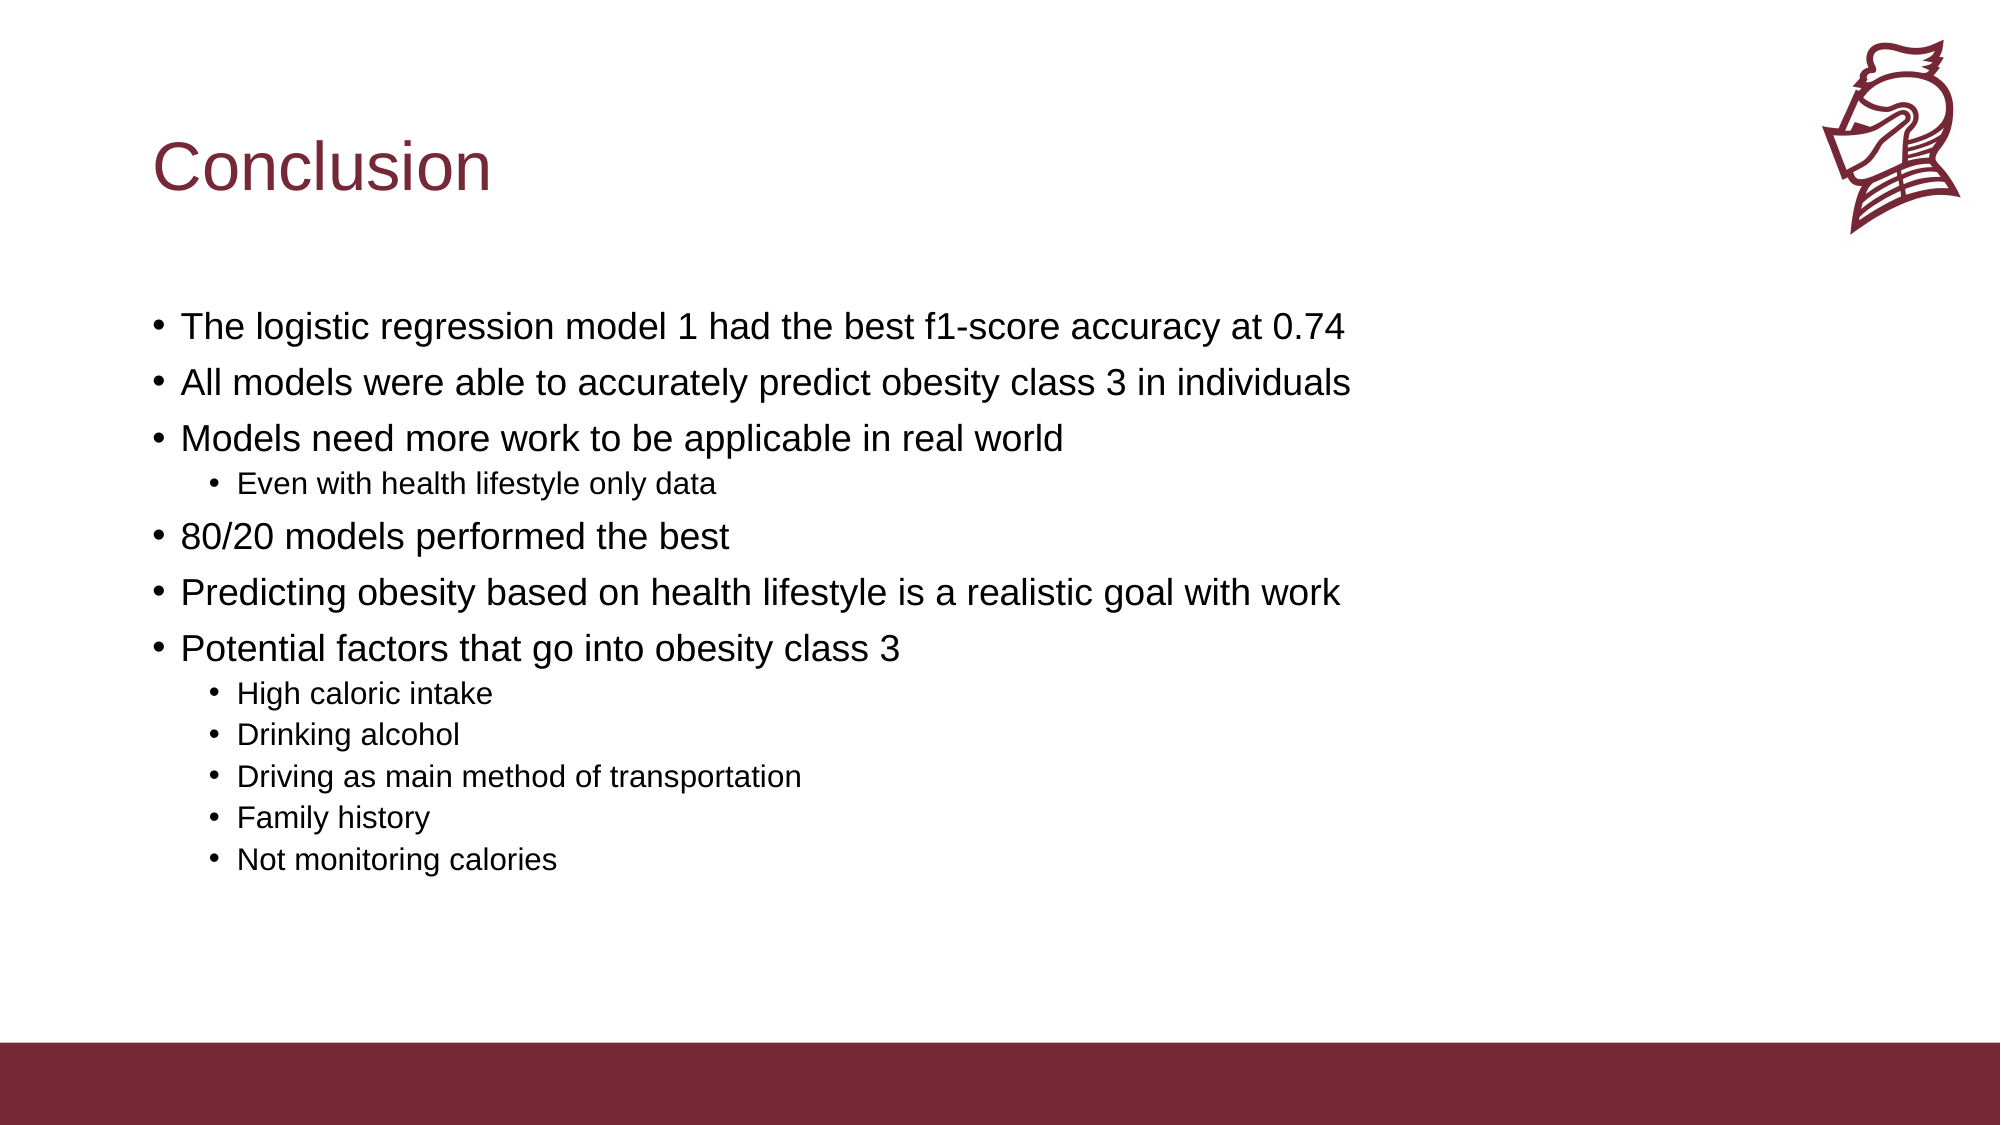

# Conclusion
The logistic regression model 1 had the best f1-score accuracy at 0.74
All models were able to accurately predict obesity class 3 in individuals
Models need more work to be applicable in real world
Even with health lifestyle only data
80/20 models performed the best
Predicting obesity based on health lifestyle is a realistic goal with work
Potential factors that go into obesity class 3
High caloric intake
Drinking alcohol
Driving as main method of transportation
Family history
Not monitoring calories